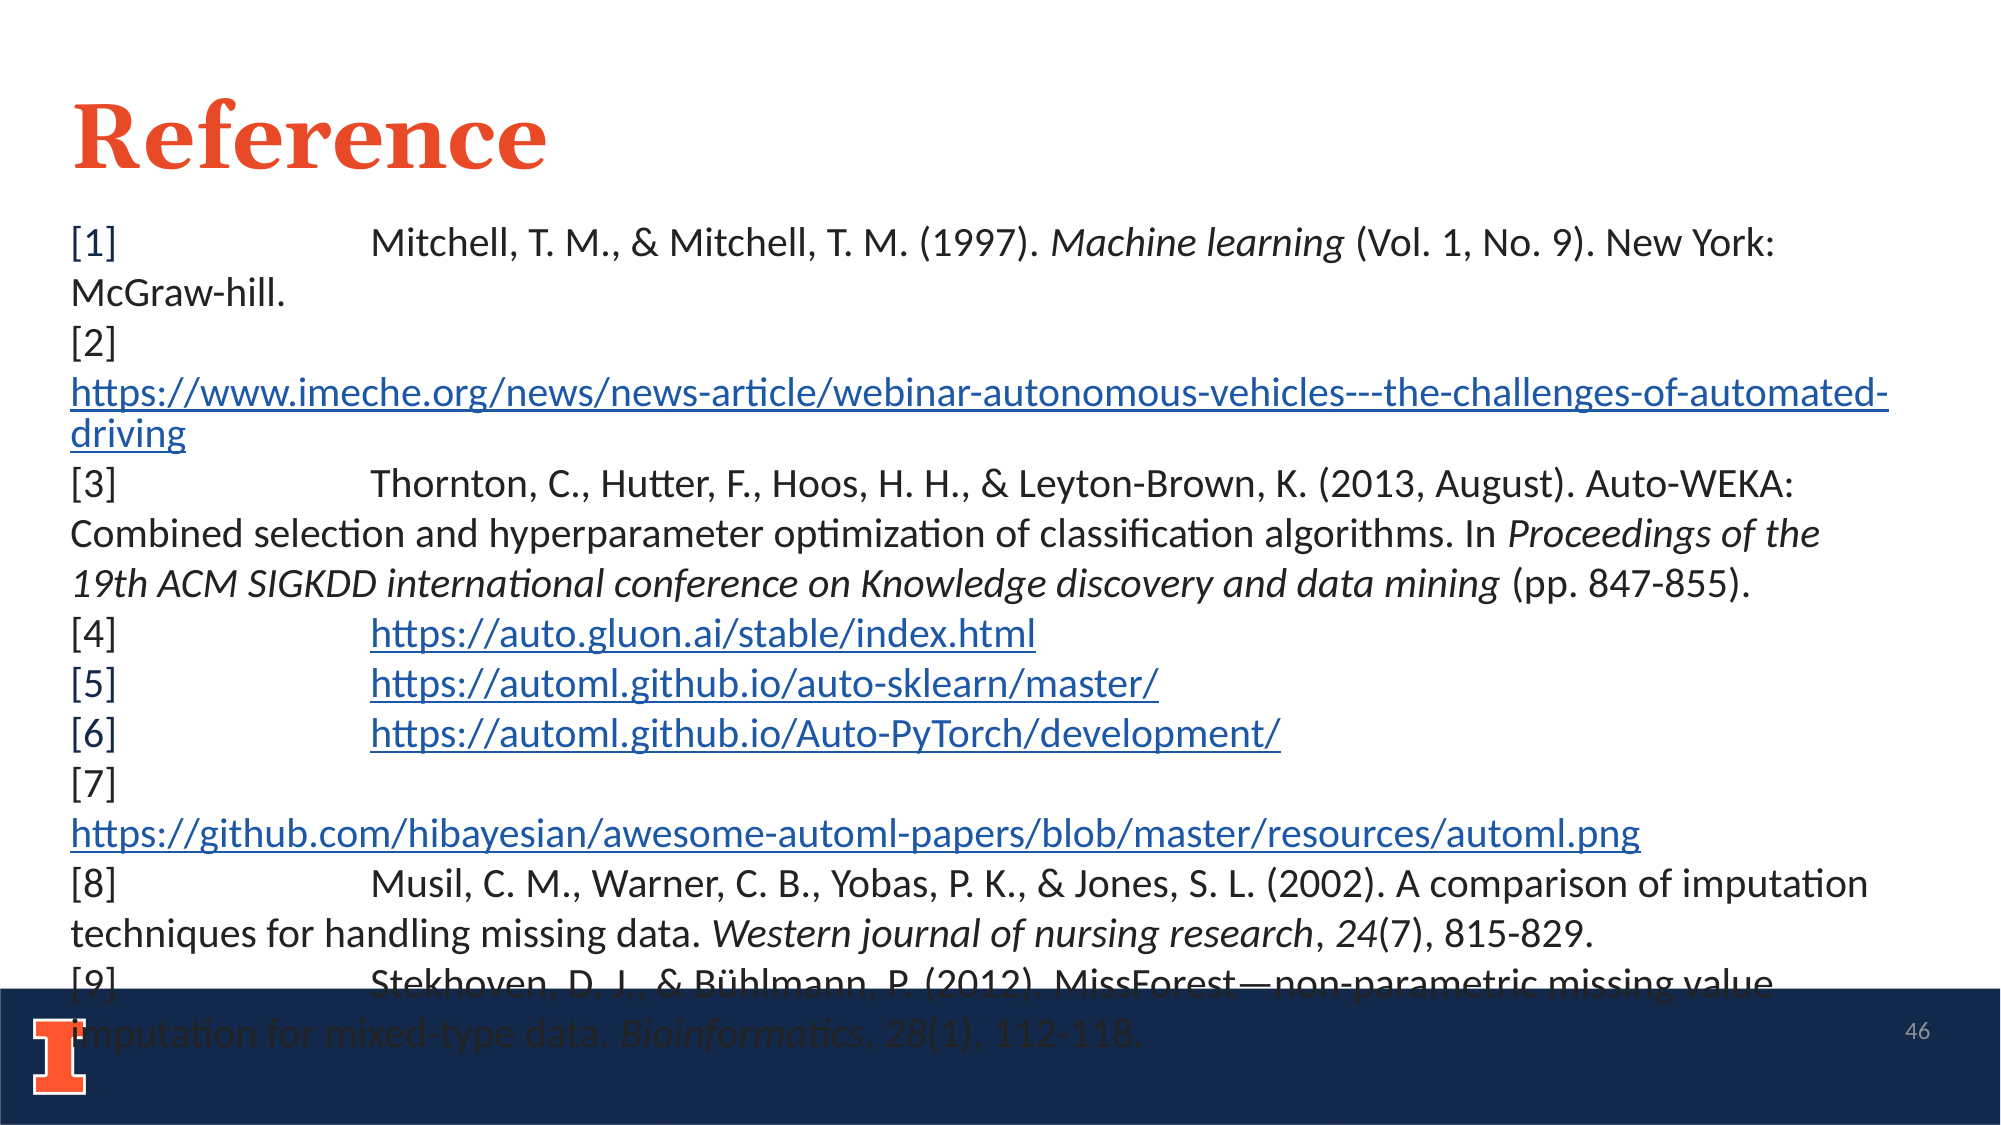

Reference
[1]		Mitchell, T. M., & Mitchell, T. M. (1997). Machine learning (Vol. 1, No. 9). New York: McGraw-hill.
[2]		https://www.imeche.org/news/news-article/webinar-autonomous-vehicles---the-challenges-of-automated-driving
[3]		Thornton, C., Hutter, F., Hoos, H. H., & Leyton-Brown, K. (2013, August). Auto-WEKA: Combined selection and hyperparameter optimization of classification algorithms. In Proceedings of the 19th ACM SIGKDD international conference on Knowledge discovery and data mining (pp. 847-855).
[4]		https://auto.gluon.ai/stable/index.html
[5]		https://automl.github.io/auto-sklearn/master/
[6]		https://automl.github.io/Auto-PyTorch/development/
[7]		https://github.com/hibayesian/awesome-automl-papers/blob/master/resources/automl.png
[8]		Musil, C. M., Warner, C. B., Yobas, P. K., & Jones, S. L. (2002). A comparison of imputation techniques for handling missing data. Western journal of nursing research, 24(7), 815-829.
[9]		Stekhoven, D. J., & Bühlmann, P. (2012). MissForest—non-parametric missing value imputation for mixed-type data. Bioinformatics, 28(1), 112-118.
46